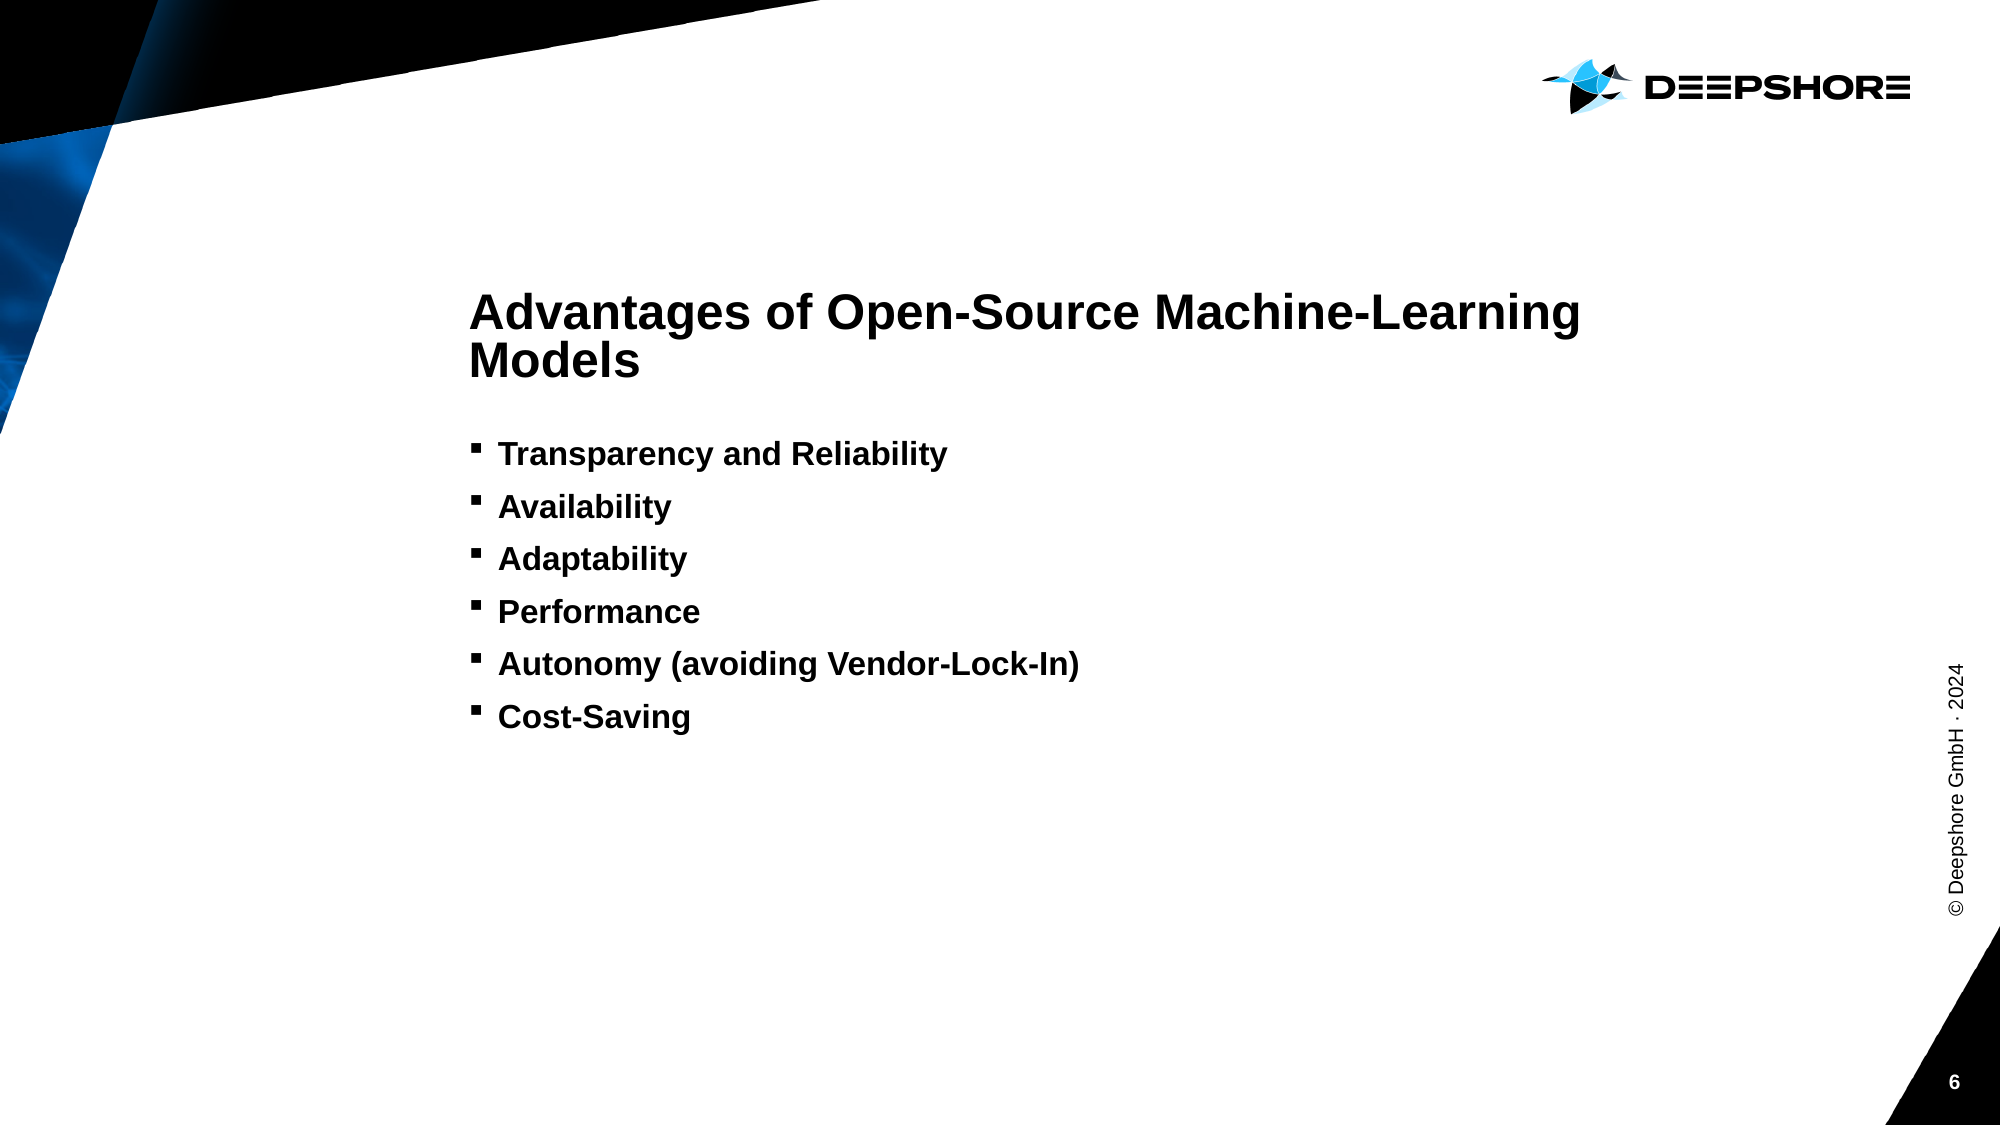

# Advantages of Open-Source Machine-Learning Models
Transparency and Reliability
Availability
Adaptability
Performance
Autonomy (avoiding Vendor-Lock-In)
Cost-Saving

© Deepshore GmbH · 2024
6